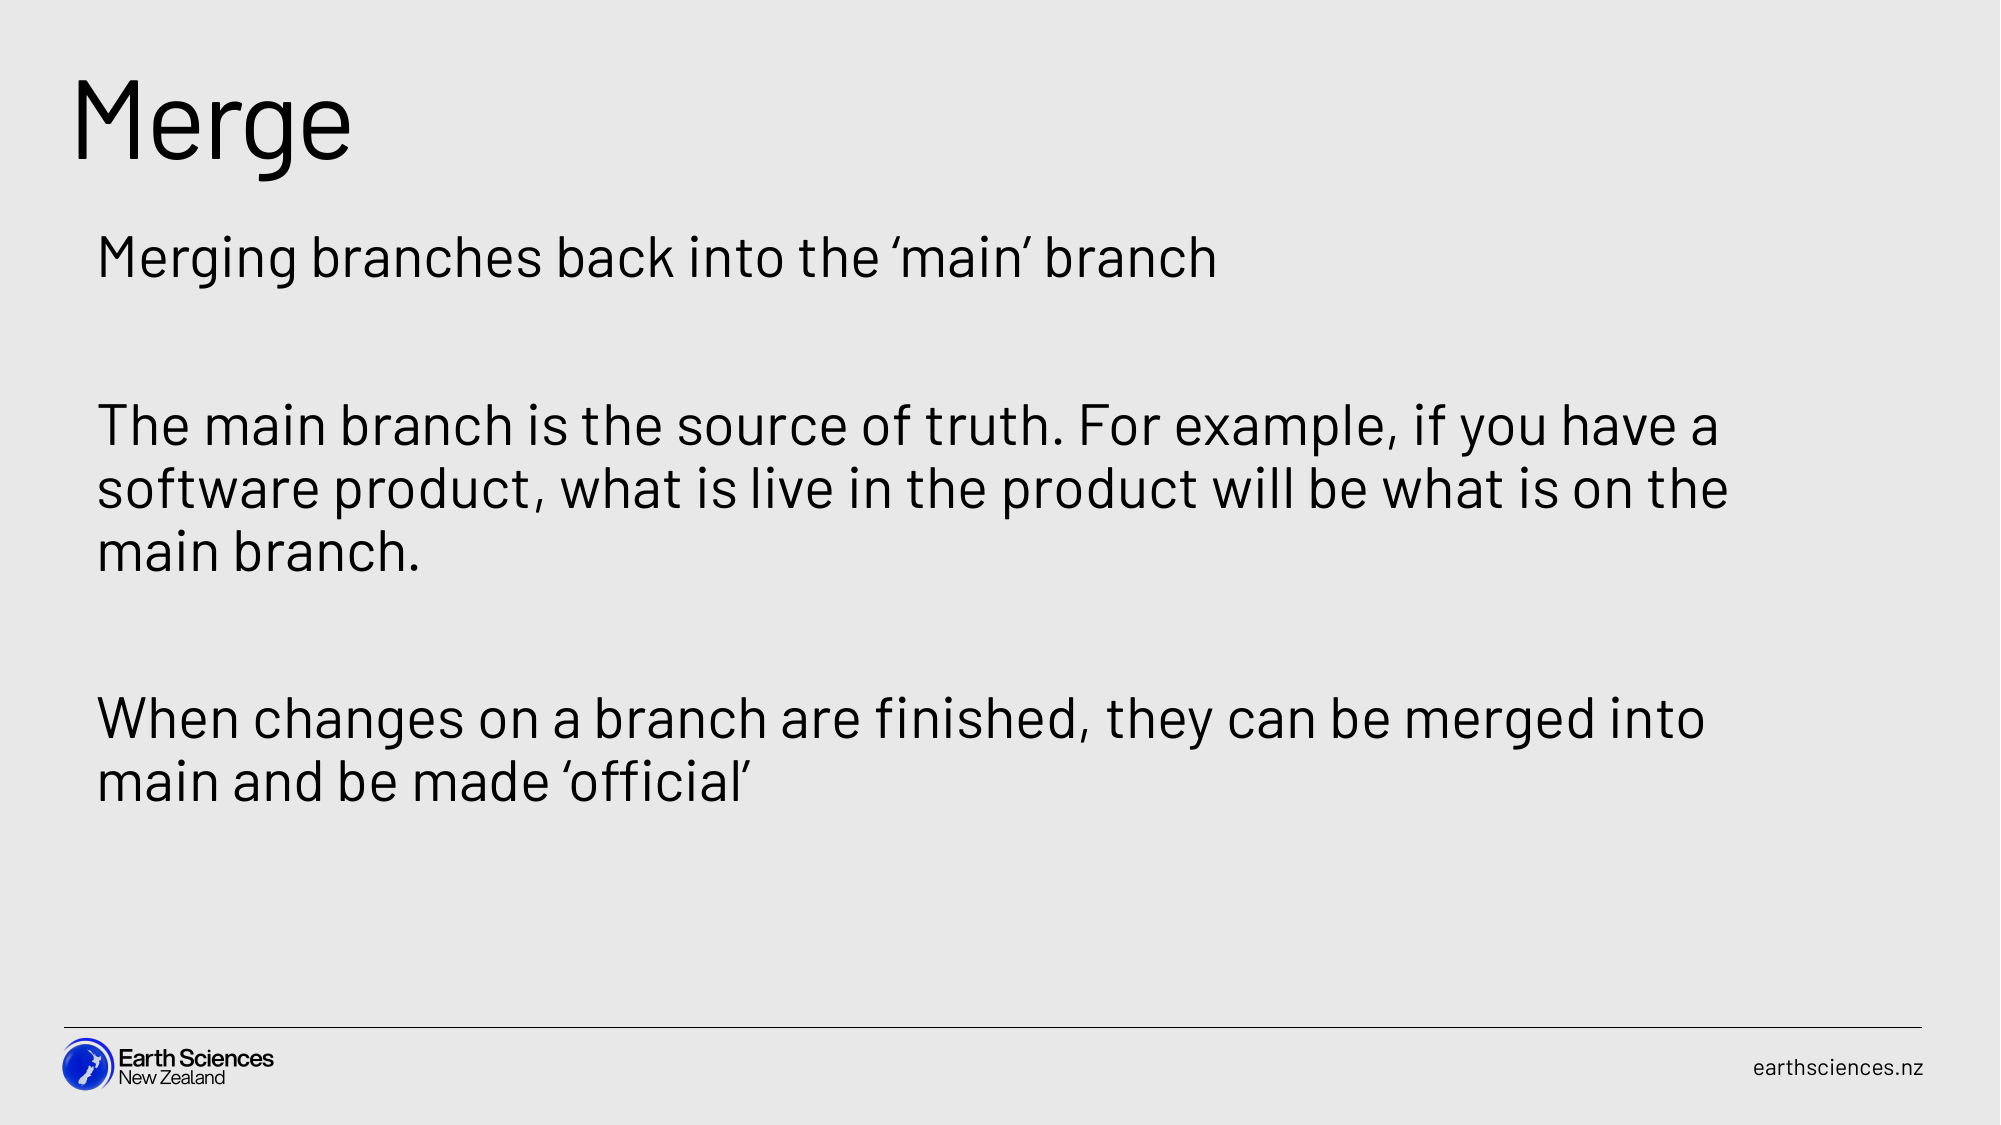

Merge
Merging branches back into the ‘main’ branch

The main branch is the source of truth. For example, if you have a software product, what is live in the product will be what is on the main branch.

When changes on a branch are finished, they can be merged into main and be made ‘official’